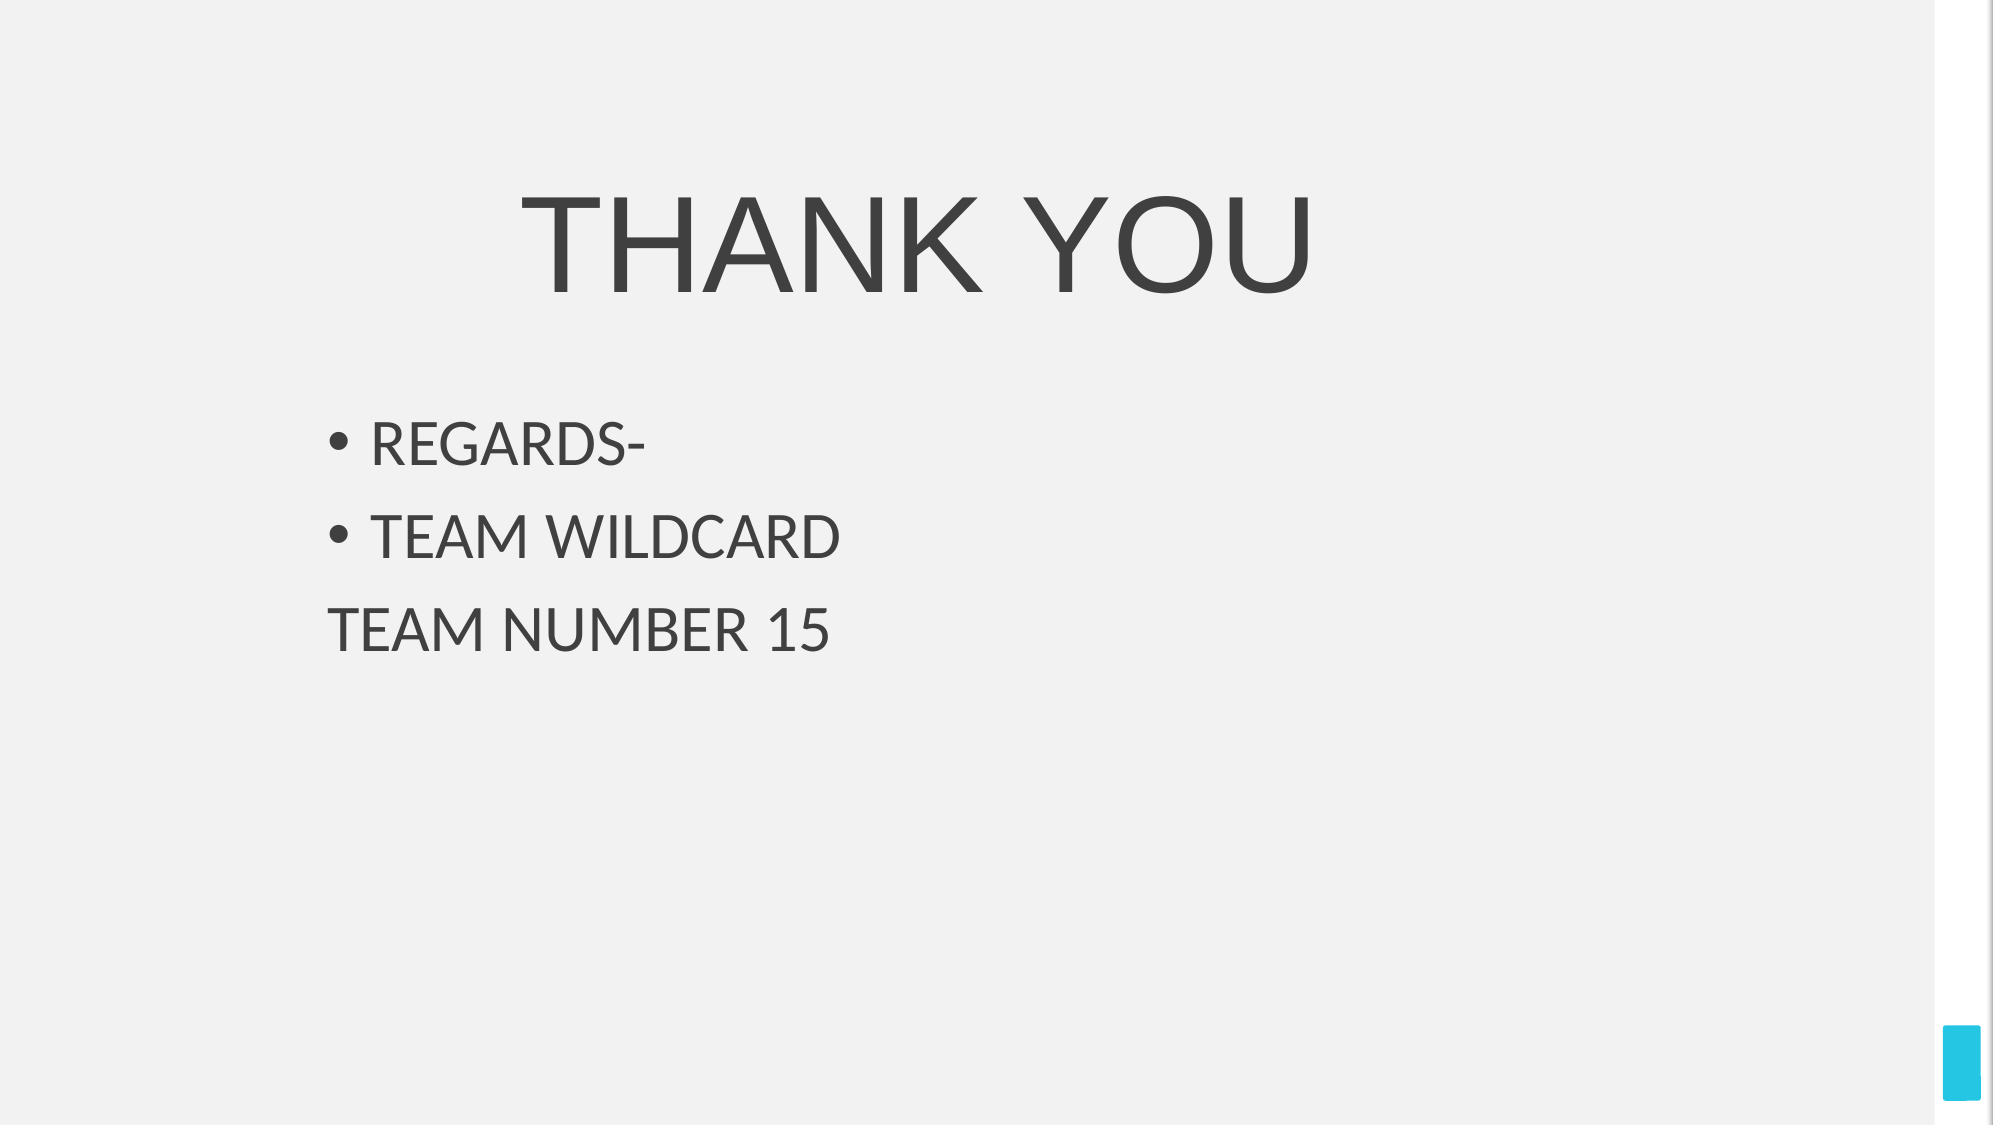

# THANK YOU
REGARDS-
TEAM WILDCARD
TEAM NUMBER 15